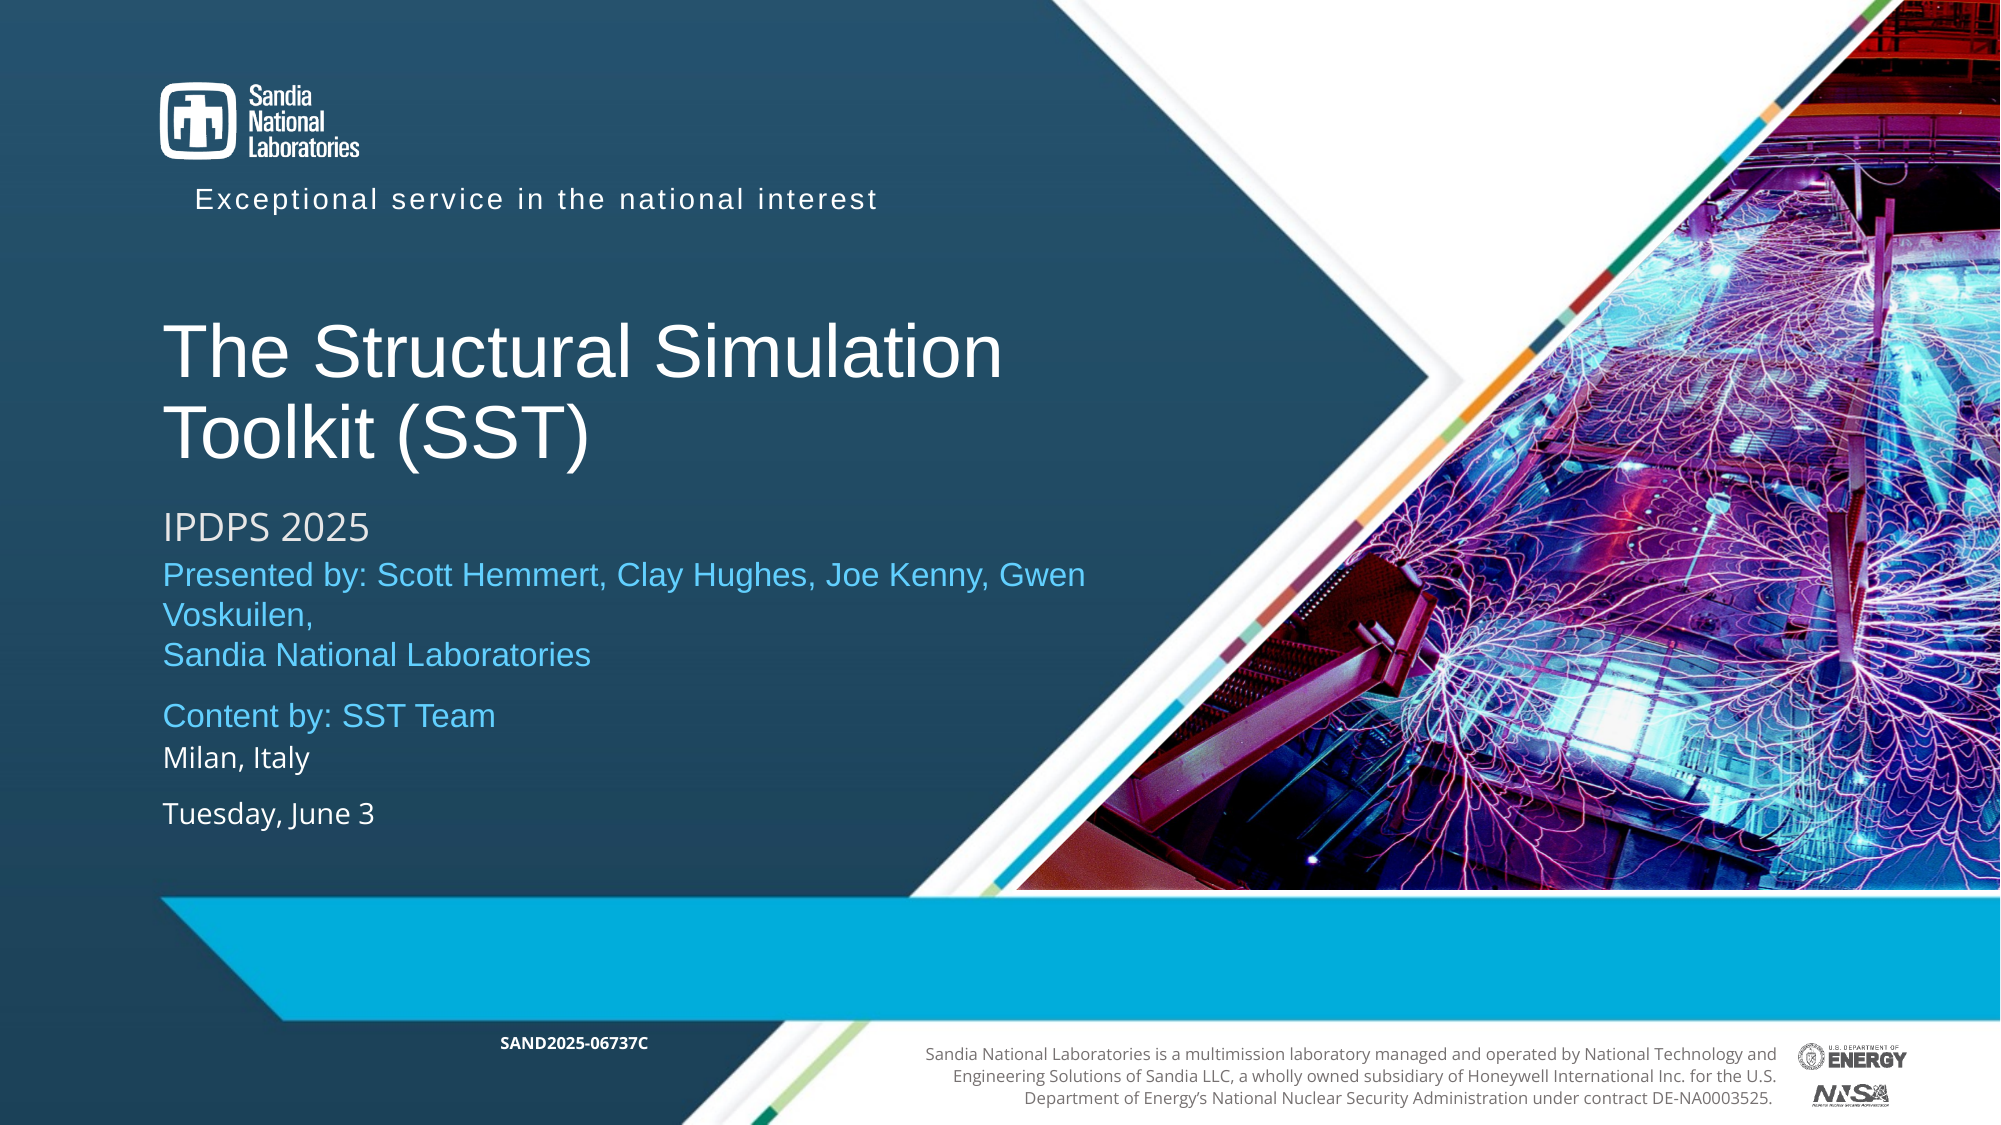

# The Structural Simulation Toolkit (SST)
IPDPS 2025
Presented by: Scott Hemmert, Clay Hughes, Joe Kenny, Gwen Voskuilen,
Sandia National Laboratories
Content by: SST Team

Milan, Italy
Tuesday, June 3
SAND2025-06737C